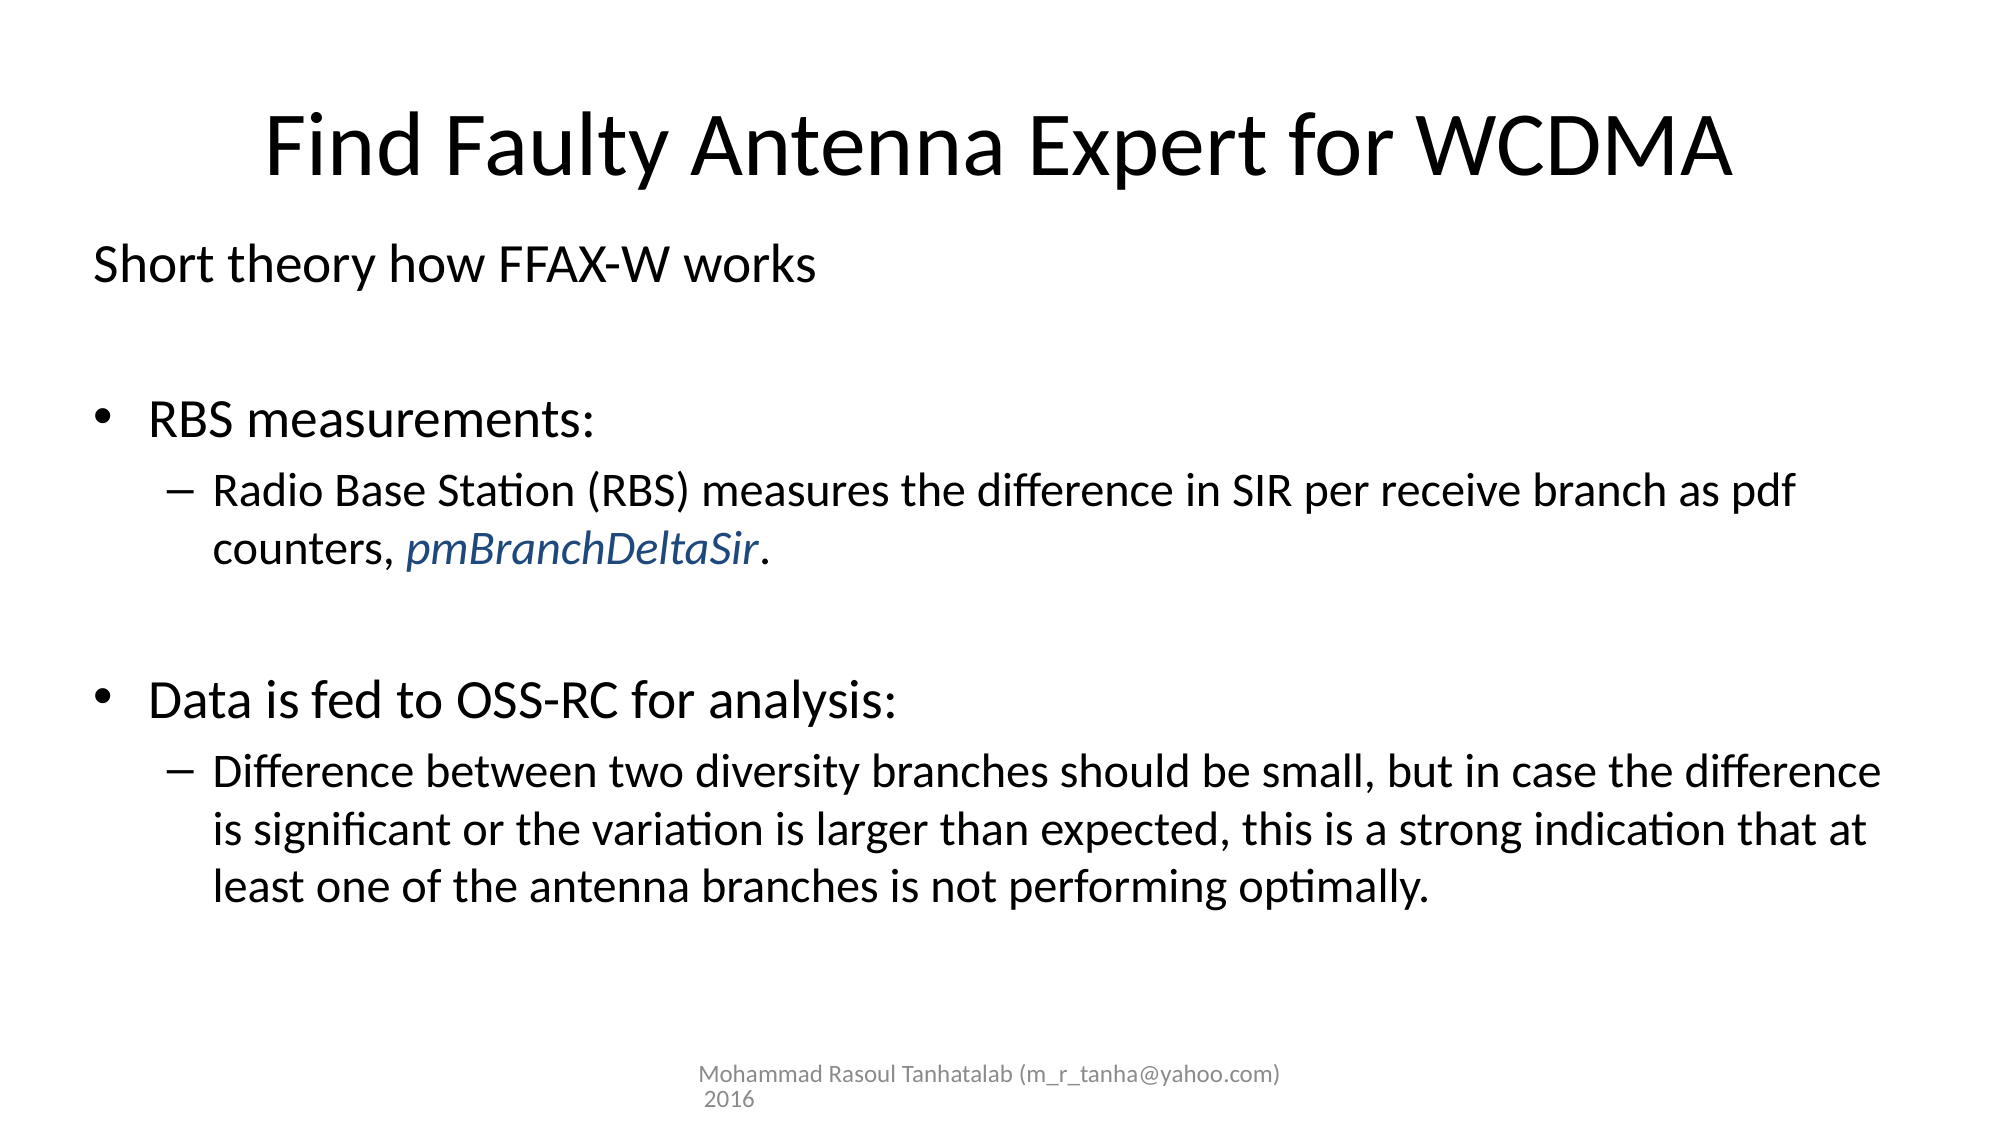

# Find Faulty Antenna Expert for WCDMA
Short theory how FFAX-W works

RBS measurements:
Radio Base Station (RBS) measures the difference in SIR per receive branch as pdf counters, pmBranchDeltaSir.

Data is fed to OSS-RC for analysis:
Difference between two diversity branches should be small, but in case the difference is significant or the variation is larger than expected, this is a strong indication that at least one of the antenna branches is not performing optimally.
Mohammad Rasoul Tanhatalab (m_r_tanha@yahoo.com)    2016